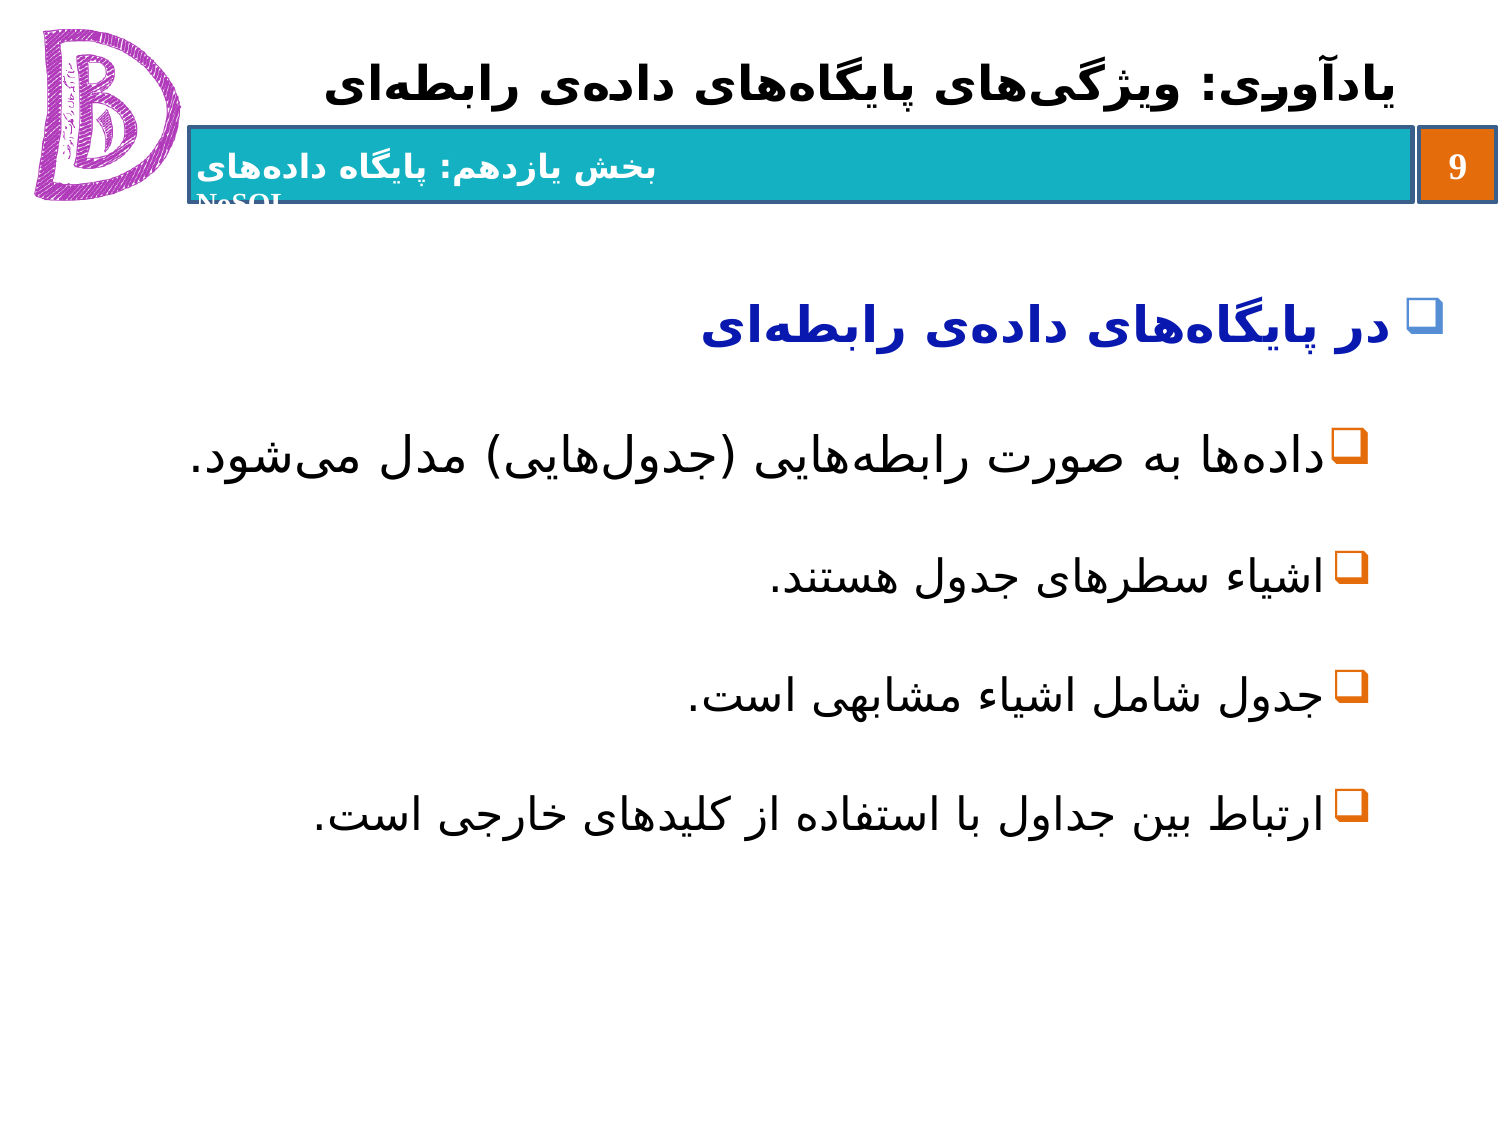

# یادآوری: ویژگی‌های پایگاه‌های داده‌ی رابطه‌ای
در پایگاه‌های داده‌ی رابطه‌ای
داده‌ها به صورت رابطه‌هایی (جدول‌هایی) مدل می‌شود.
اشیاء سطرهای جدول هستند.
جدول شامل اشیاء مشابهی است.
ارتباط بین جداول با استفاده از کلیدهای خارجی است.